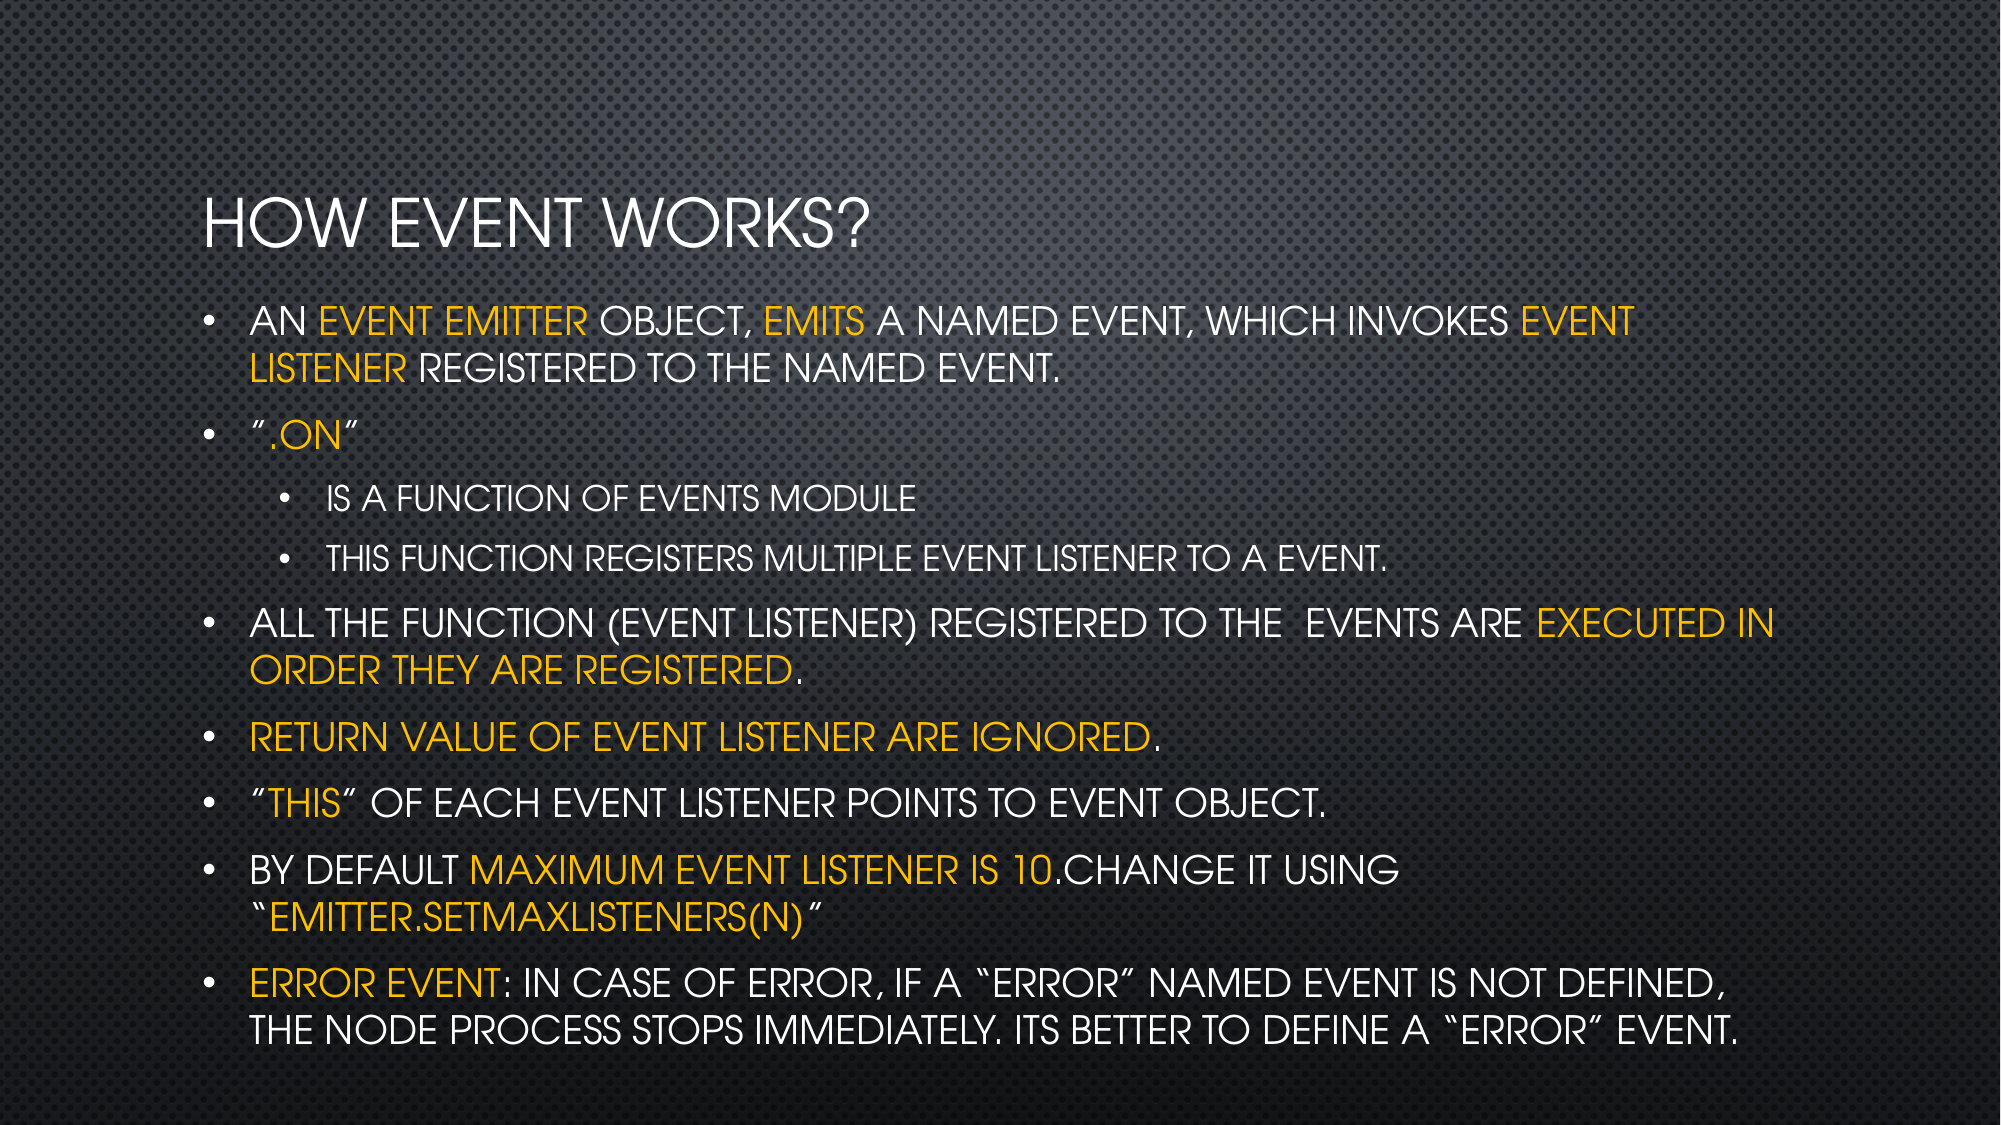

# How event works?
An Event Emitter object, emits a named event, which invokes event Listener registered to the named event.
”.on”
is a function of events module
This function registers multiple event listener to a event.
All the function (event listener) registered to the  events are executed in order they are registered.
Return value of event listener are ignored.
”THIS” of each event listener points to event object.
By default maximum event listener is 10.Change it using “emitter.setMaxListeners(n)”
Error event: In case of error, if a “error” named event is not defined, the node process stops immediately. Its better to define a “error” event.